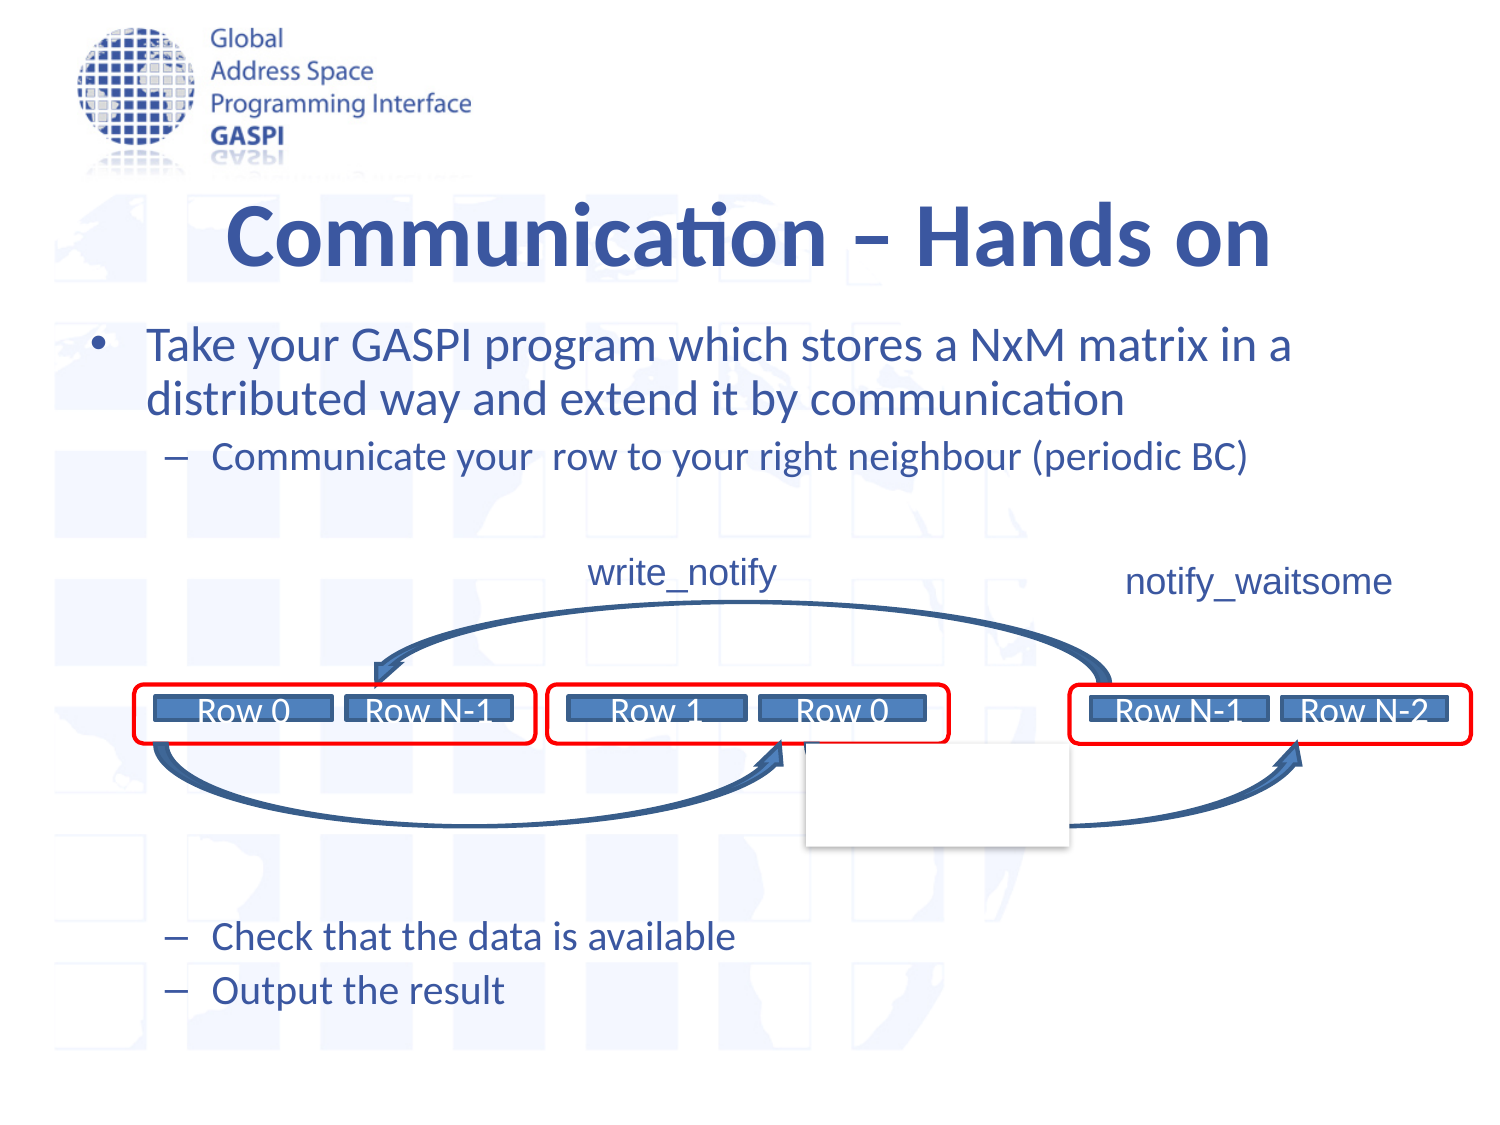

Communication – Hands on
Take your GASPI program which stores a NxM matrix in a distributed way and extend it by communication
Communicate your  row to your right neighbour (periodic BC)

Check that the data is available
Output the result

write_notify
notify_waitsome

Row 1
Row 0

Row N-1
Row N-2
Row 0
Row N-1